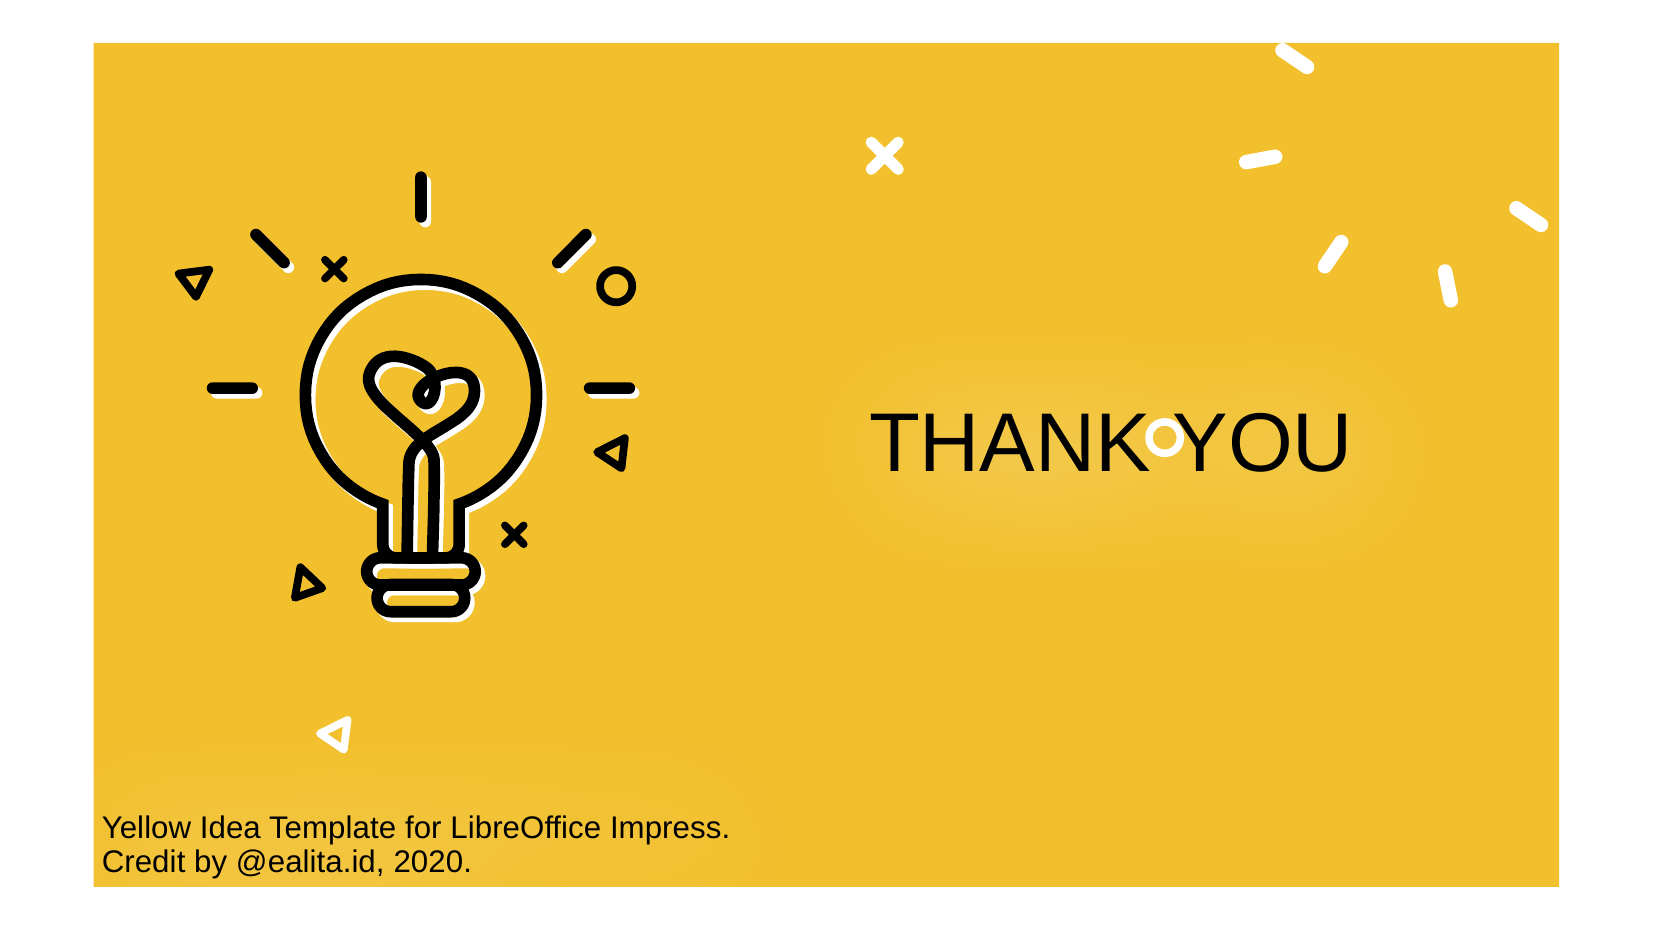

# THANK YOU
Yellow Idea Template for LibreOffice Impress.
Credit by @ealita.id, 2020.